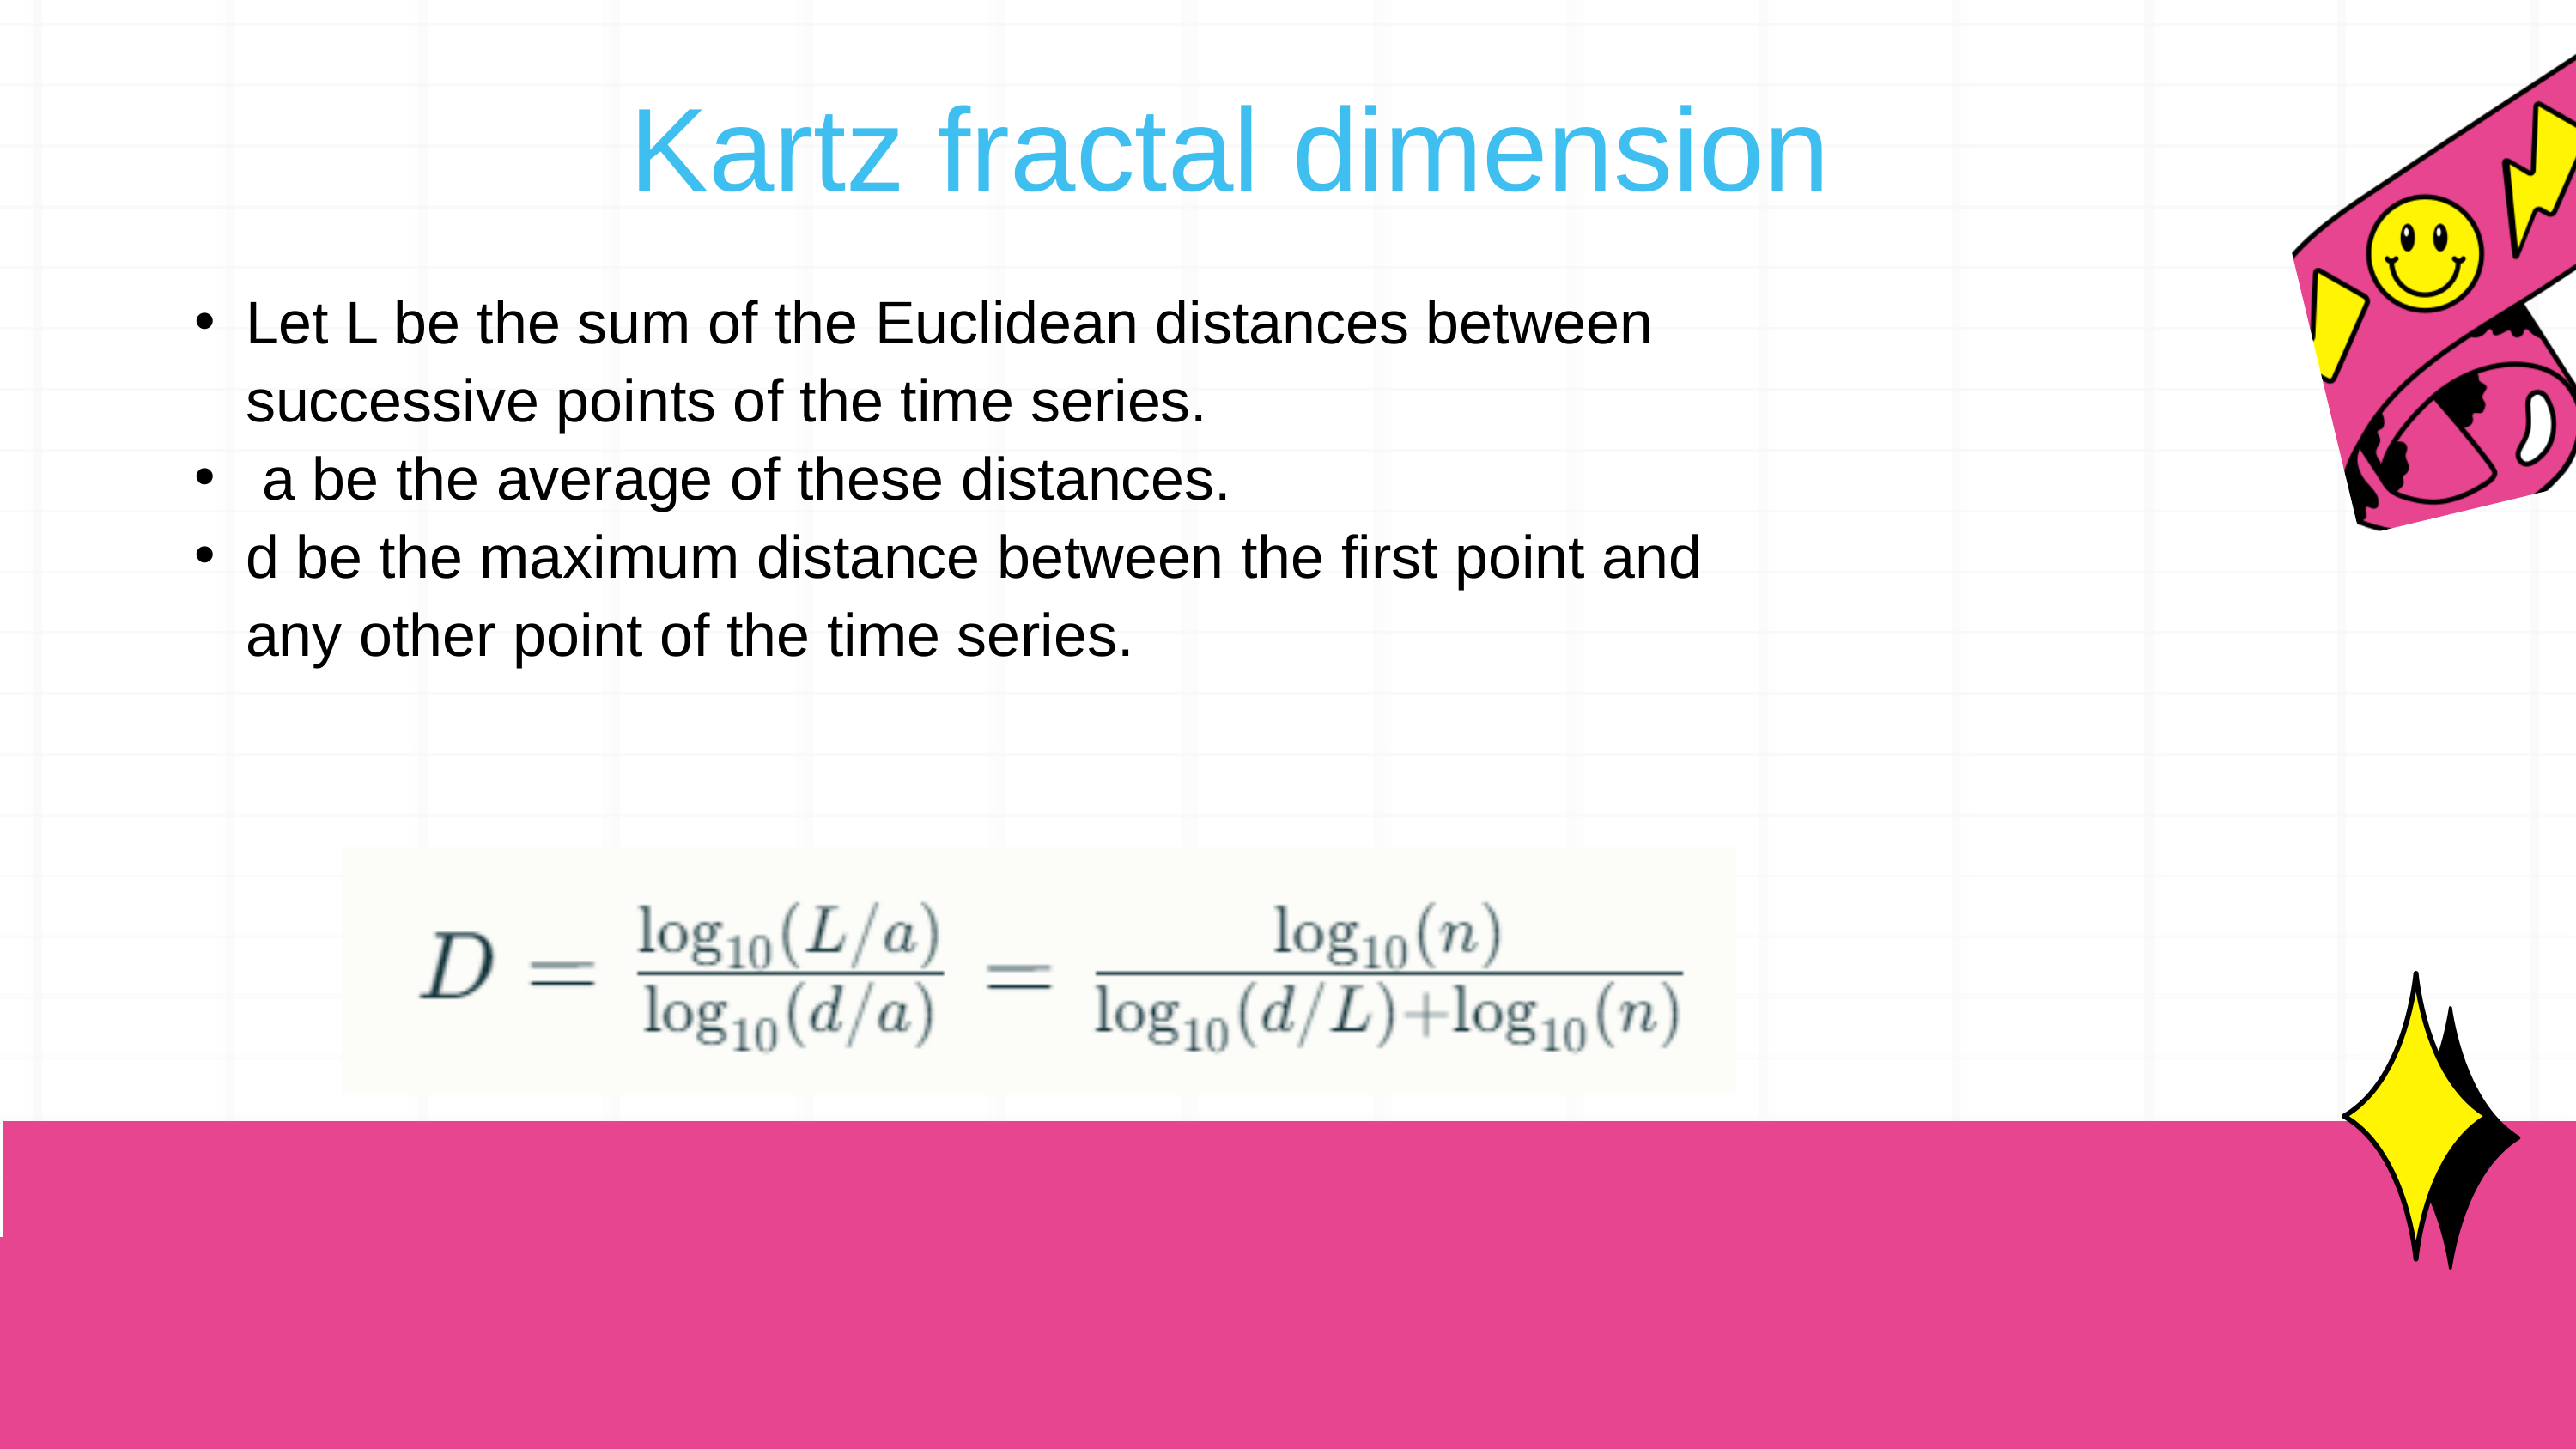

Kartz fractal dimension
Let L be the sum of the Euclidean distances between successive points of the time series.
 a be the average of these distances.
d be the maximum distance between the first point and any other point of the time series.